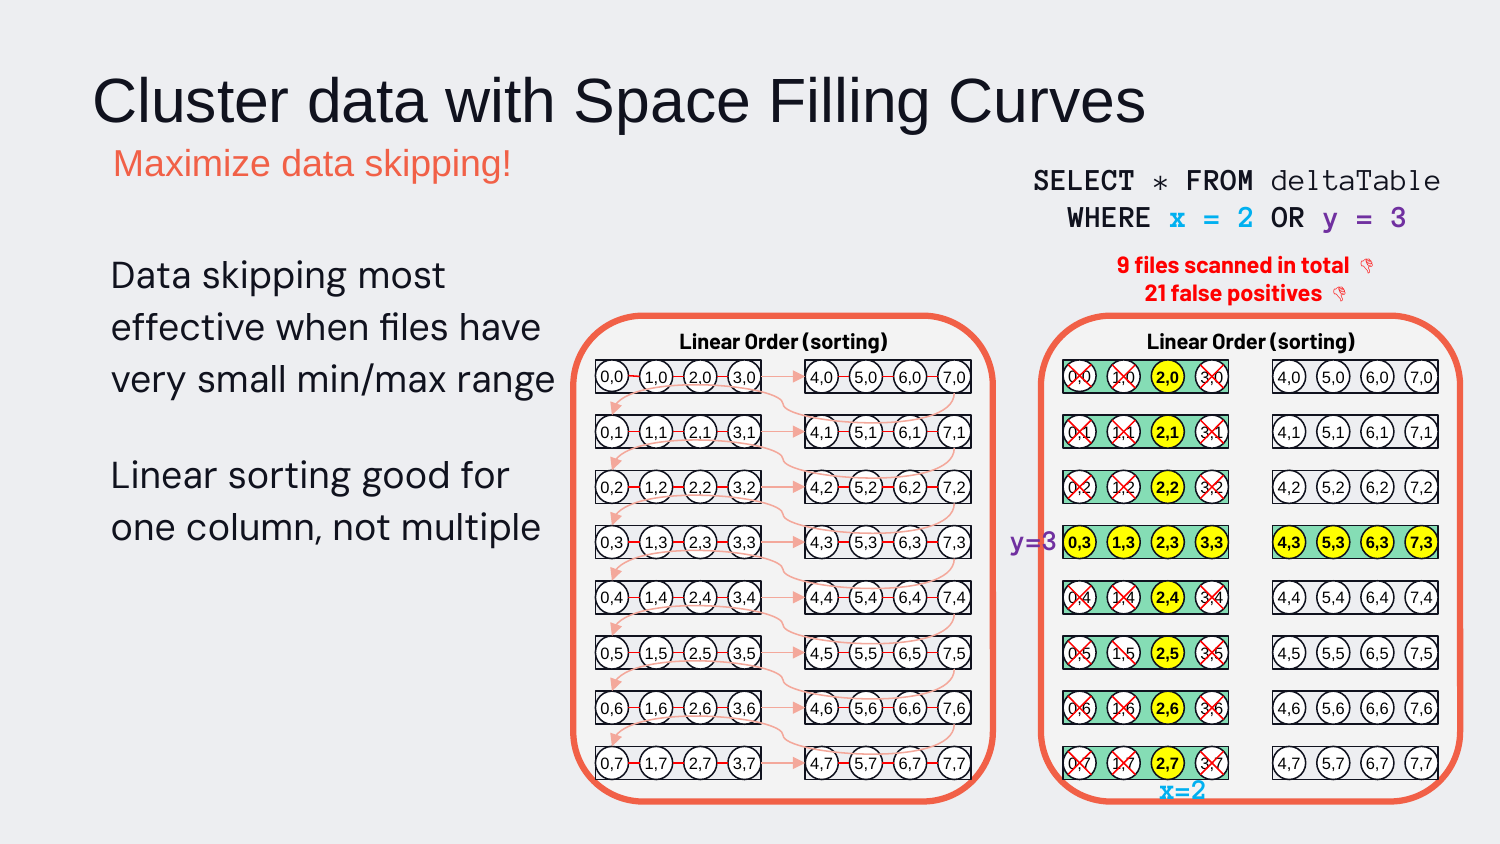

# Cluster data with Space Filling Curves
Maximize data skipping!
SELECT * FROM deltaTable WHERE x = 2 OR y = 3
9 files scanned in total  👎
21 false positives  👎
Data skipping most effective when files have very small min/max range
Linear sorting good for one column, not multiple

Linear Order (sorting)

0,0
1,0
2,0
3,0

4,0
5,0
6,0
7,0

0,1
1,1
2,1
3,1

4,1
5,1
6,1
7,1

0,2
1,2
2,2
3,2

4,2
5,2
6,2
7,2

0,3
1,3
2,3
3,3

4,3
5,3
6,3
7,3

0,4
1,4
2,4
3,4

4,4
5,4
6,4
7,4

0,5
1,5
2,5
3,5

4,5
5,5
6,5
7,5

0,6
1,6
2,6
3,6

4,6
5,6
6,6
7,6

0,7
1,7
2,7
3,7

4,7
5,7
6,7
7,7

Linear Order (sorting)

0,0
1,0
2,0
3,0

4,0
5,0
6,0
7,0

0,1
1,1
2,1
3,1

4,1
5,1
6,1
7,1

0,2
1,2
2,2
3,2

4,2
5,2
6,2
7,2

0,3
1,3
2,3
3,3

4,3
5,3
6,3
7,3

0,4
1,4
2,4
3,4

4,4
5,4
6,4
7,4

0,5
1,5
2,5
3,5

4,5
5,5
6,5
7,5

0,6
1,6
2,6
3,6

4,6
5,6
6,6
7,6

0,7
1,7
2,7
3,7

4,7
5,7
6,7
7,7
y=3
x=2